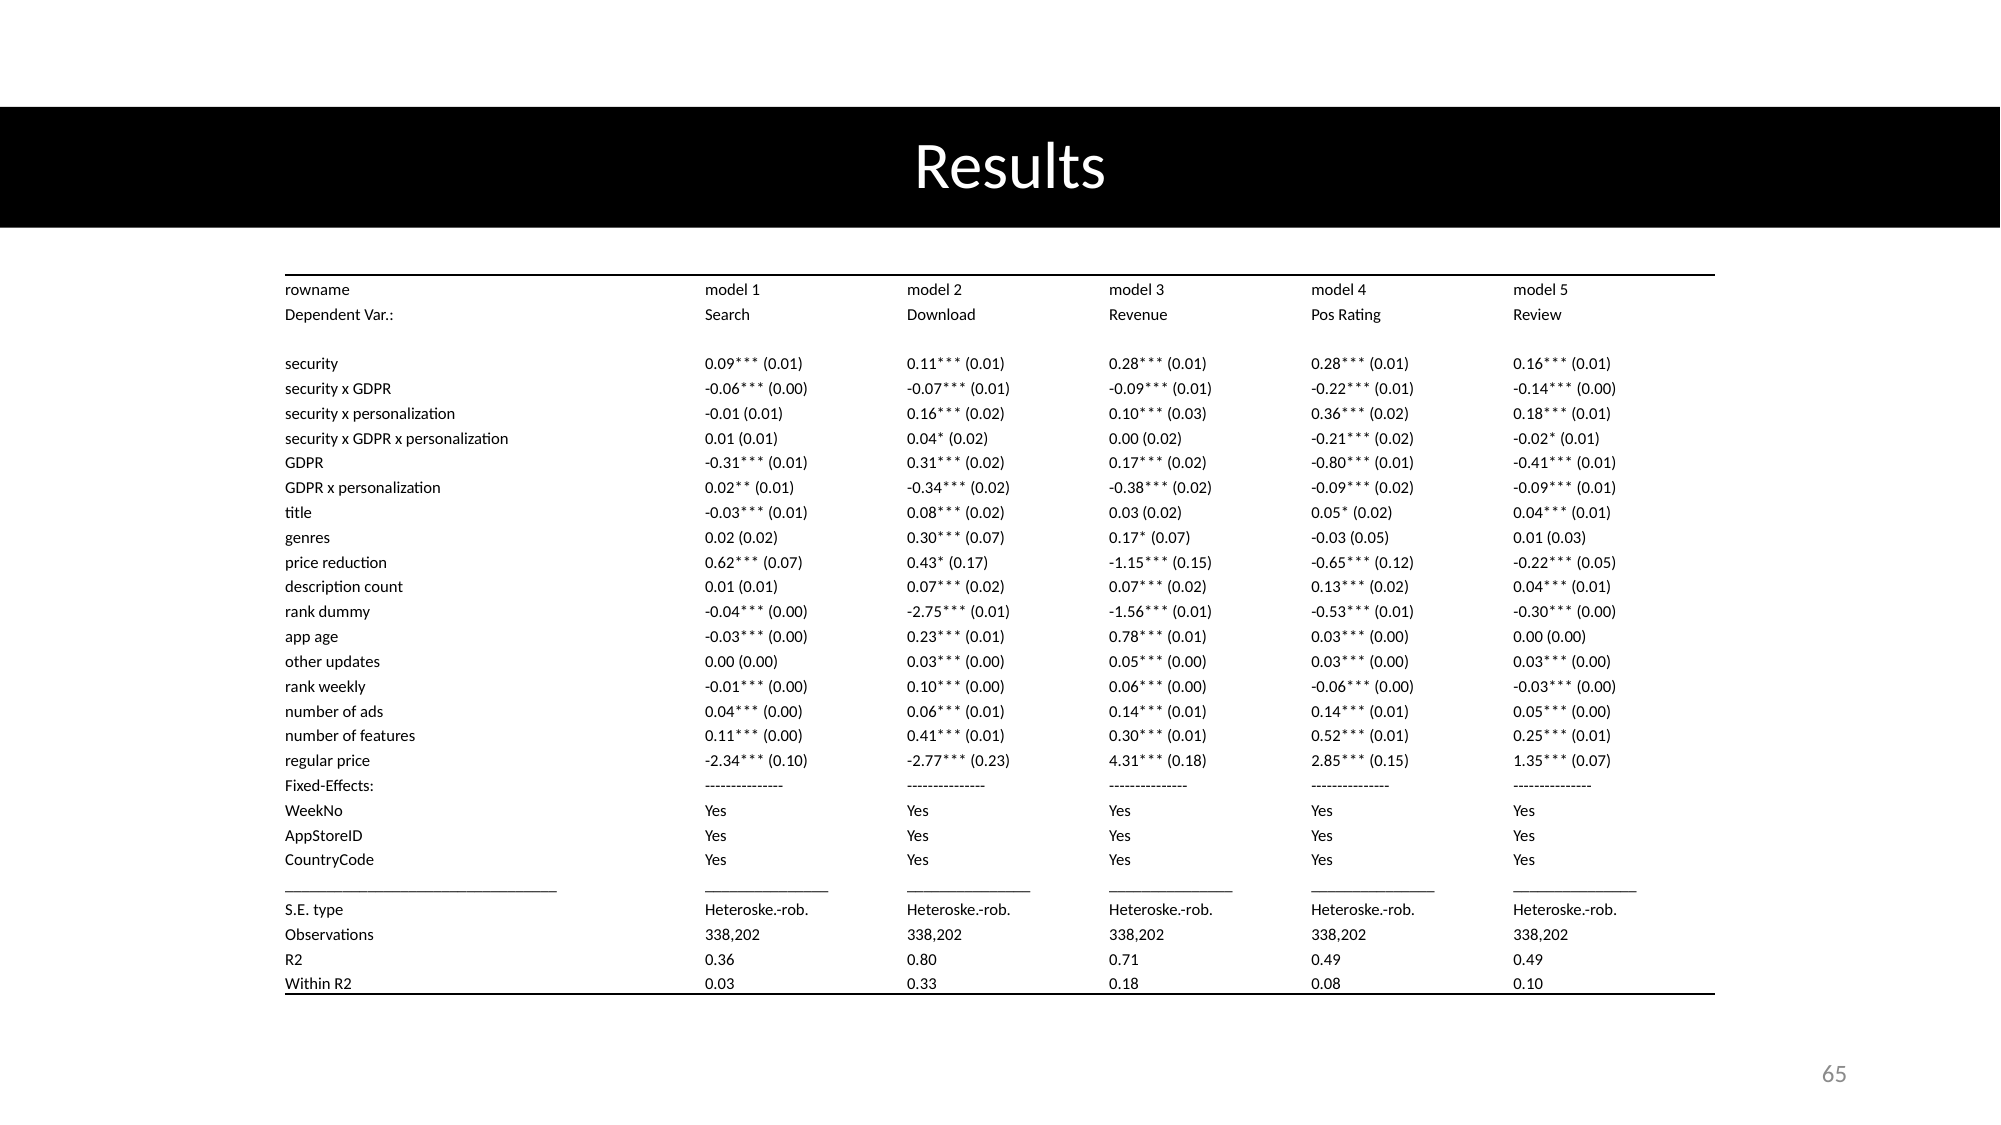

# Results

| rowname | model 1 | model 2 | model 3 | model 4 | model 5 |
| --- | --- | --- | --- | --- | --- |
| Dependent Var.: | Search | Download | Revenue | Pos Rating | Review |
|  |  |  |  |  |  |
| security | 0.09\*\*\* (0.01) | 0.11\*\*\* (0.01) | 0.28\*\*\* (0.01) | 0.28\*\*\* (0.01) | 0.16\*\*\* (0.01) |
| security x GDPR | -0.06\*\*\* (0.00) | -0.07\*\*\* (0.01) | -0.09\*\*\* (0.01) | -0.22\*\*\* (0.01) | -0.14\*\*\* (0.00) |
| security x personalization | -0.01 (0.01) | 0.16\*\*\* (0.02) | 0.10\*\*\* (0.03) | 0.36\*\*\* (0.02) | 0.18\*\*\* (0.01) |
| security x GDPR x personalization | 0.01 (0.01) | 0.04\* (0.02) | 0.00 (0.02) | -0.21\*\*\* (0.02) | -0.02\* (0.01) |
| GDPR | -0.31\*\*\* (0.01) | 0.31\*\*\* (0.02) | 0.17\*\*\* (0.02) | -0.80\*\*\* (0.01) | -0.41\*\*\* (0.01) |
| GDPR x personalization | 0.02\*\* (0.01) | -0.34\*\*\* (0.02) | -0.38\*\*\* (0.02) | -0.09\*\*\* (0.02) | -0.09\*\*\* (0.01) |
| title | -0.03\*\*\* (0.01) | 0.08\*\*\* (0.02) | 0.03 (0.02) | 0.05\* (0.02) | 0.04\*\*\* (0.01) |
| genres | 0.02 (0.02) | 0.30\*\*\* (0.07) | 0.17\* (0.07) | -0.03 (0.05) | 0.01 (0.03) |
| price reduction | 0.62\*\*\* (0.07) | 0.43\* (0.17) | -1.15\*\*\* (0.15) | -0.65\*\*\* (0.12) | -0.22\*\*\* (0.05) |
| description count | 0.01 (0.01) | 0.07\*\*\* (0.02) | 0.07\*\*\* (0.02) | 0.13\*\*\* (0.02) | 0.04\*\*\* (0.01) |
| rank dummy | -0.04\*\*\* (0.00) | -2.75\*\*\* (0.01) | -1.56\*\*\* (0.01) | -0.53\*\*\* (0.01) | -0.30\*\*\* (0.00) |
| app age | -0.03\*\*\* (0.00) | 0.23\*\*\* (0.01) | 0.78\*\*\* (0.01) | 0.03\*\*\* (0.00) | 0.00 (0.00) |
| other updates | 0.00 (0.00) | 0.03\*\*\* (0.00) | 0.05\*\*\* (0.00) | 0.03\*\*\* (0.00) | 0.03\*\*\* (0.00) |
| rank weekly | -0.01\*\*\* (0.00) | 0.10\*\*\* (0.00) | 0.06\*\*\* (0.00) | -0.06\*\*\* (0.00) | -0.03\*\*\* (0.00) |
| number of ads | 0.04\*\*\* (0.00) | 0.06\*\*\* (0.01) | 0.14\*\*\* (0.01) | 0.14\*\*\* (0.01) | 0.05\*\*\* (0.00) |
| number of features | 0.11\*\*\* (0.00) | 0.41\*\*\* (0.01) | 0.30\*\*\* (0.01) | 0.52\*\*\* (0.01) | 0.25\*\*\* (0.01) |
| regular price | -2.34\*\*\* (0.10) | -2.77\*\*\* (0.23) | 4.31\*\*\* (0.18) | 2.85\*\*\* (0.15) | 1.35\*\*\* (0.07) |
| Fixed-Effects: | --------------- | --------------- | --------------- | --------------- | --------------- |
| WeekNo | Yes | Yes | Yes | Yes | Yes |
| AppStoreID | Yes | Yes | Yes | Yes | Yes |
| CountryCode | Yes | Yes | Yes | Yes | Yes |
| \_\_\_\_\_\_\_\_\_\_\_\_\_\_\_\_\_\_\_\_\_\_\_\_\_\_\_\_\_\_\_\_\_ | \_\_\_\_\_\_\_\_\_\_\_\_\_\_\_ | \_\_\_\_\_\_\_\_\_\_\_\_\_\_\_ | \_\_\_\_\_\_\_\_\_\_\_\_\_\_\_ | \_\_\_\_\_\_\_\_\_\_\_\_\_\_\_ | \_\_\_\_\_\_\_\_\_\_\_\_\_\_\_ |
| S.E. type | Heteroske.-rob. | Heteroske.-rob. | Heteroske.-rob. | Heteroske.-rob. | Heteroske.-rob. |
| Observations | 338,202 | 338,202 | 338,202 | 338,202 | 338,202 |
| R2 | 0.36 | 0.80 | 0.71 | 0.49 | 0.49 |
| Within R2 | 0.03 | 0.33 | 0.18 | 0.08 | 0.10 |
65